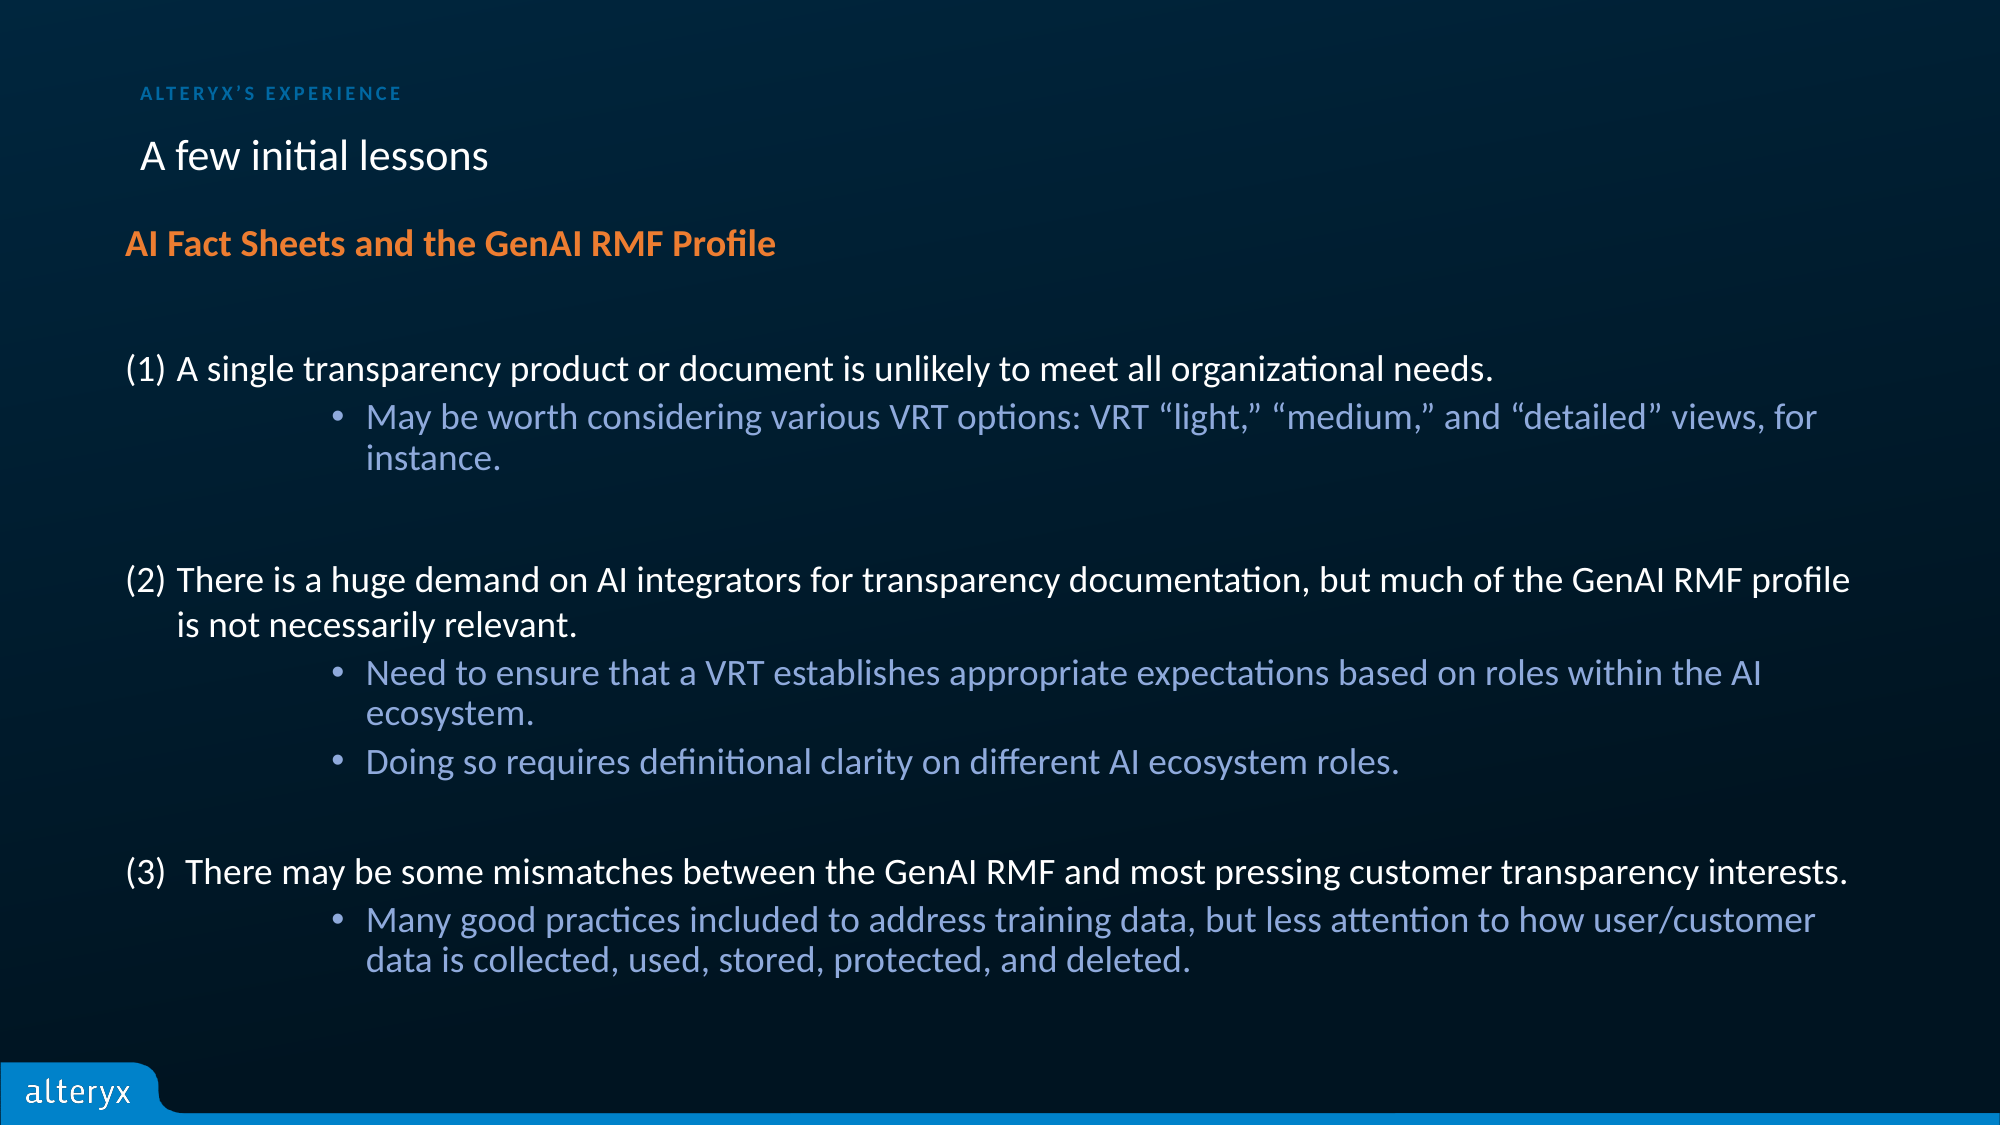

Alteryx’s Experience
# A few initial lessons
AI Fact Sheets and the GenAI RMF Profile

A single transparency product or document is unlikely to meet all organizational needs.
May be worth considering various VRT options: VRT “light,” “medium,” and “detailed” views, for instance.

There is a huge demand on AI integrators for transparency documentation, but much of the GenAI RMF profile is not necessarily relevant.
Need to ensure that a VRT establishes appropriate expectations based on roles within the AI ecosystem.
Doing so requires definitional clarity on different AI ecosystem roles.

 There may be some mismatches between the GenAI RMF and most pressing customer transparency interests.
Many good practices included to address training data, but less attention to how user/customer data is collected, used, stored, protected, and deleted.